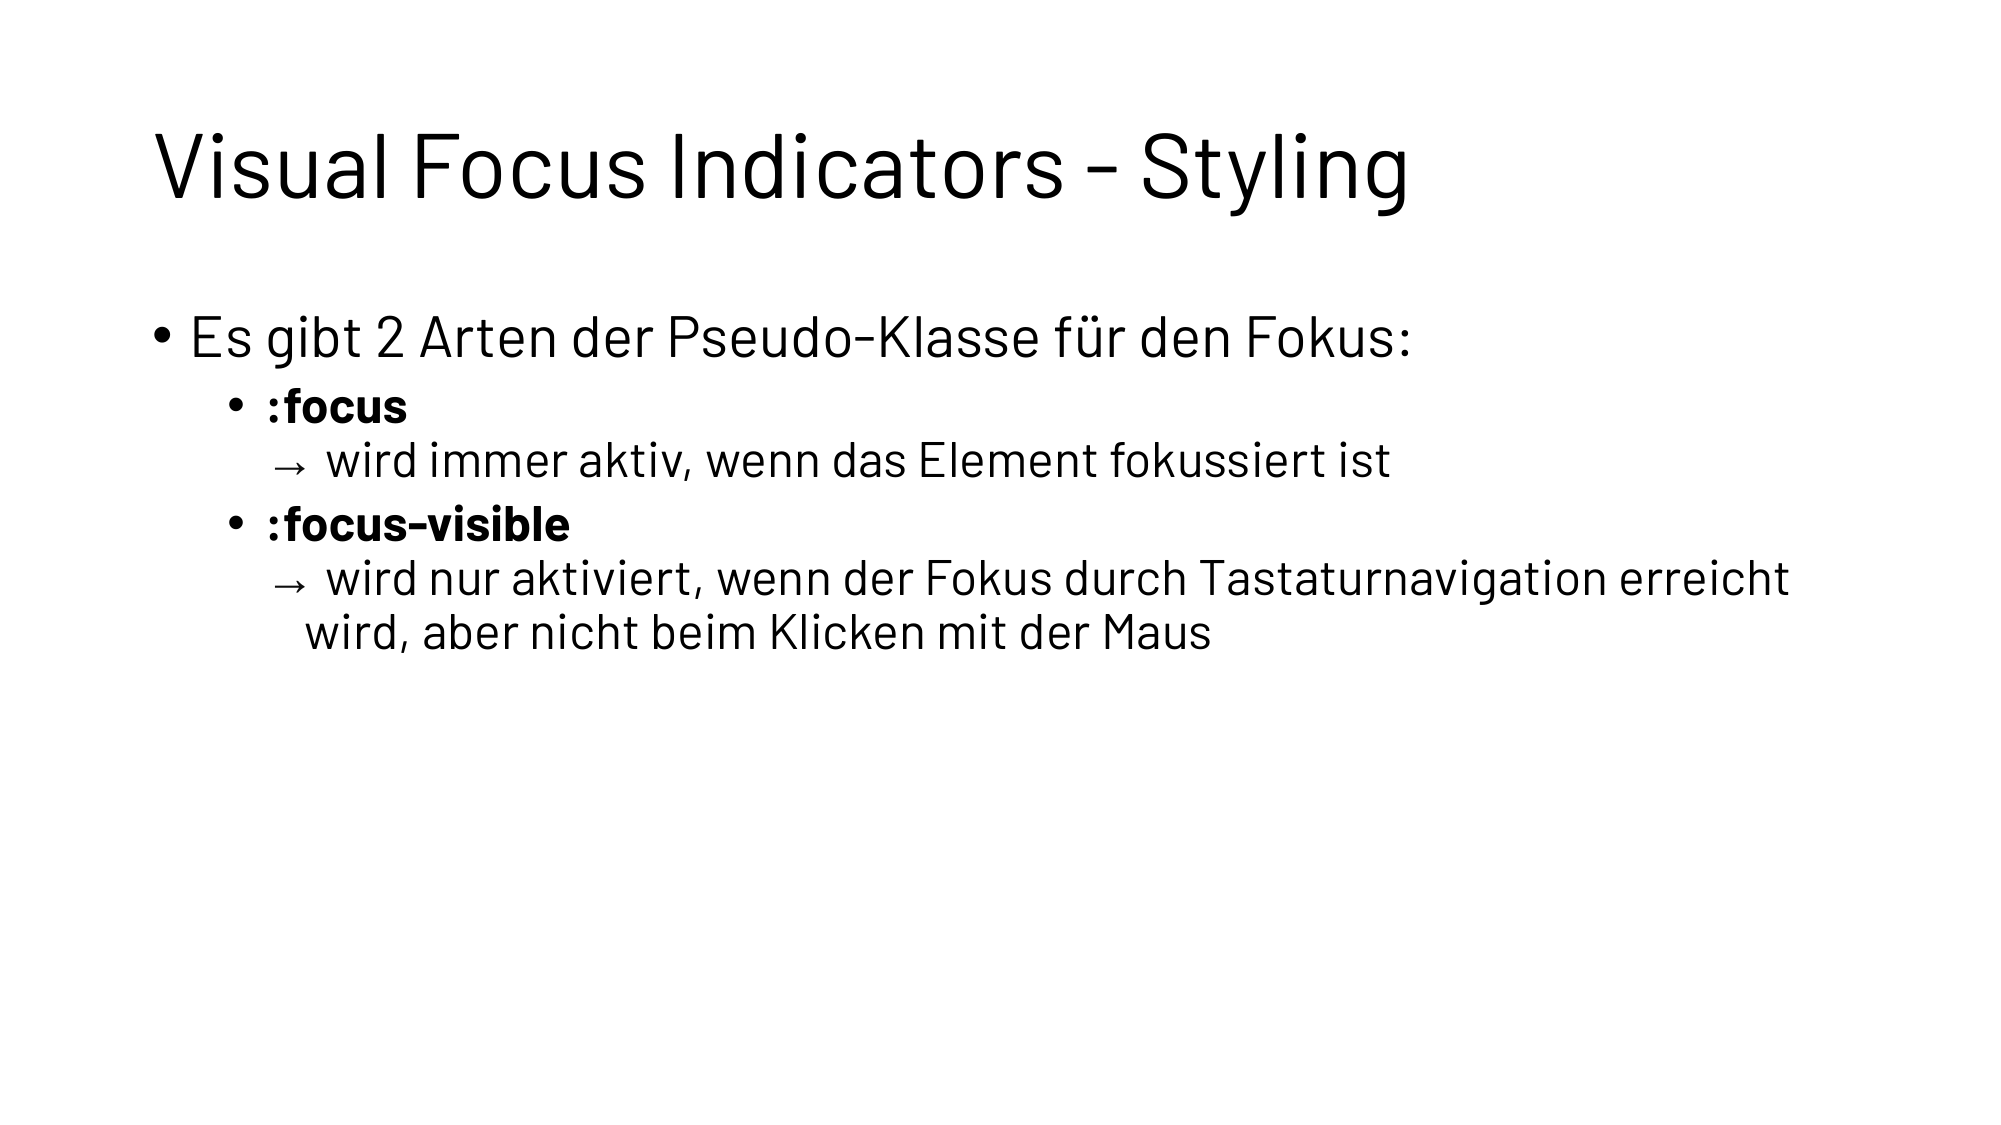

# Visual Focus Indicators - Styling
Es gibt 2 Arten der Pseudo-Klasse für den Fokus:
:focus
→ wird immer aktiv, wenn das Element fokussiert ist
:focus-visible
→ wird nur aktiviert, wenn der Fokus durch Tastaturnavigation erreicht
    wird, aber nicht beim Klicken mit der Maus